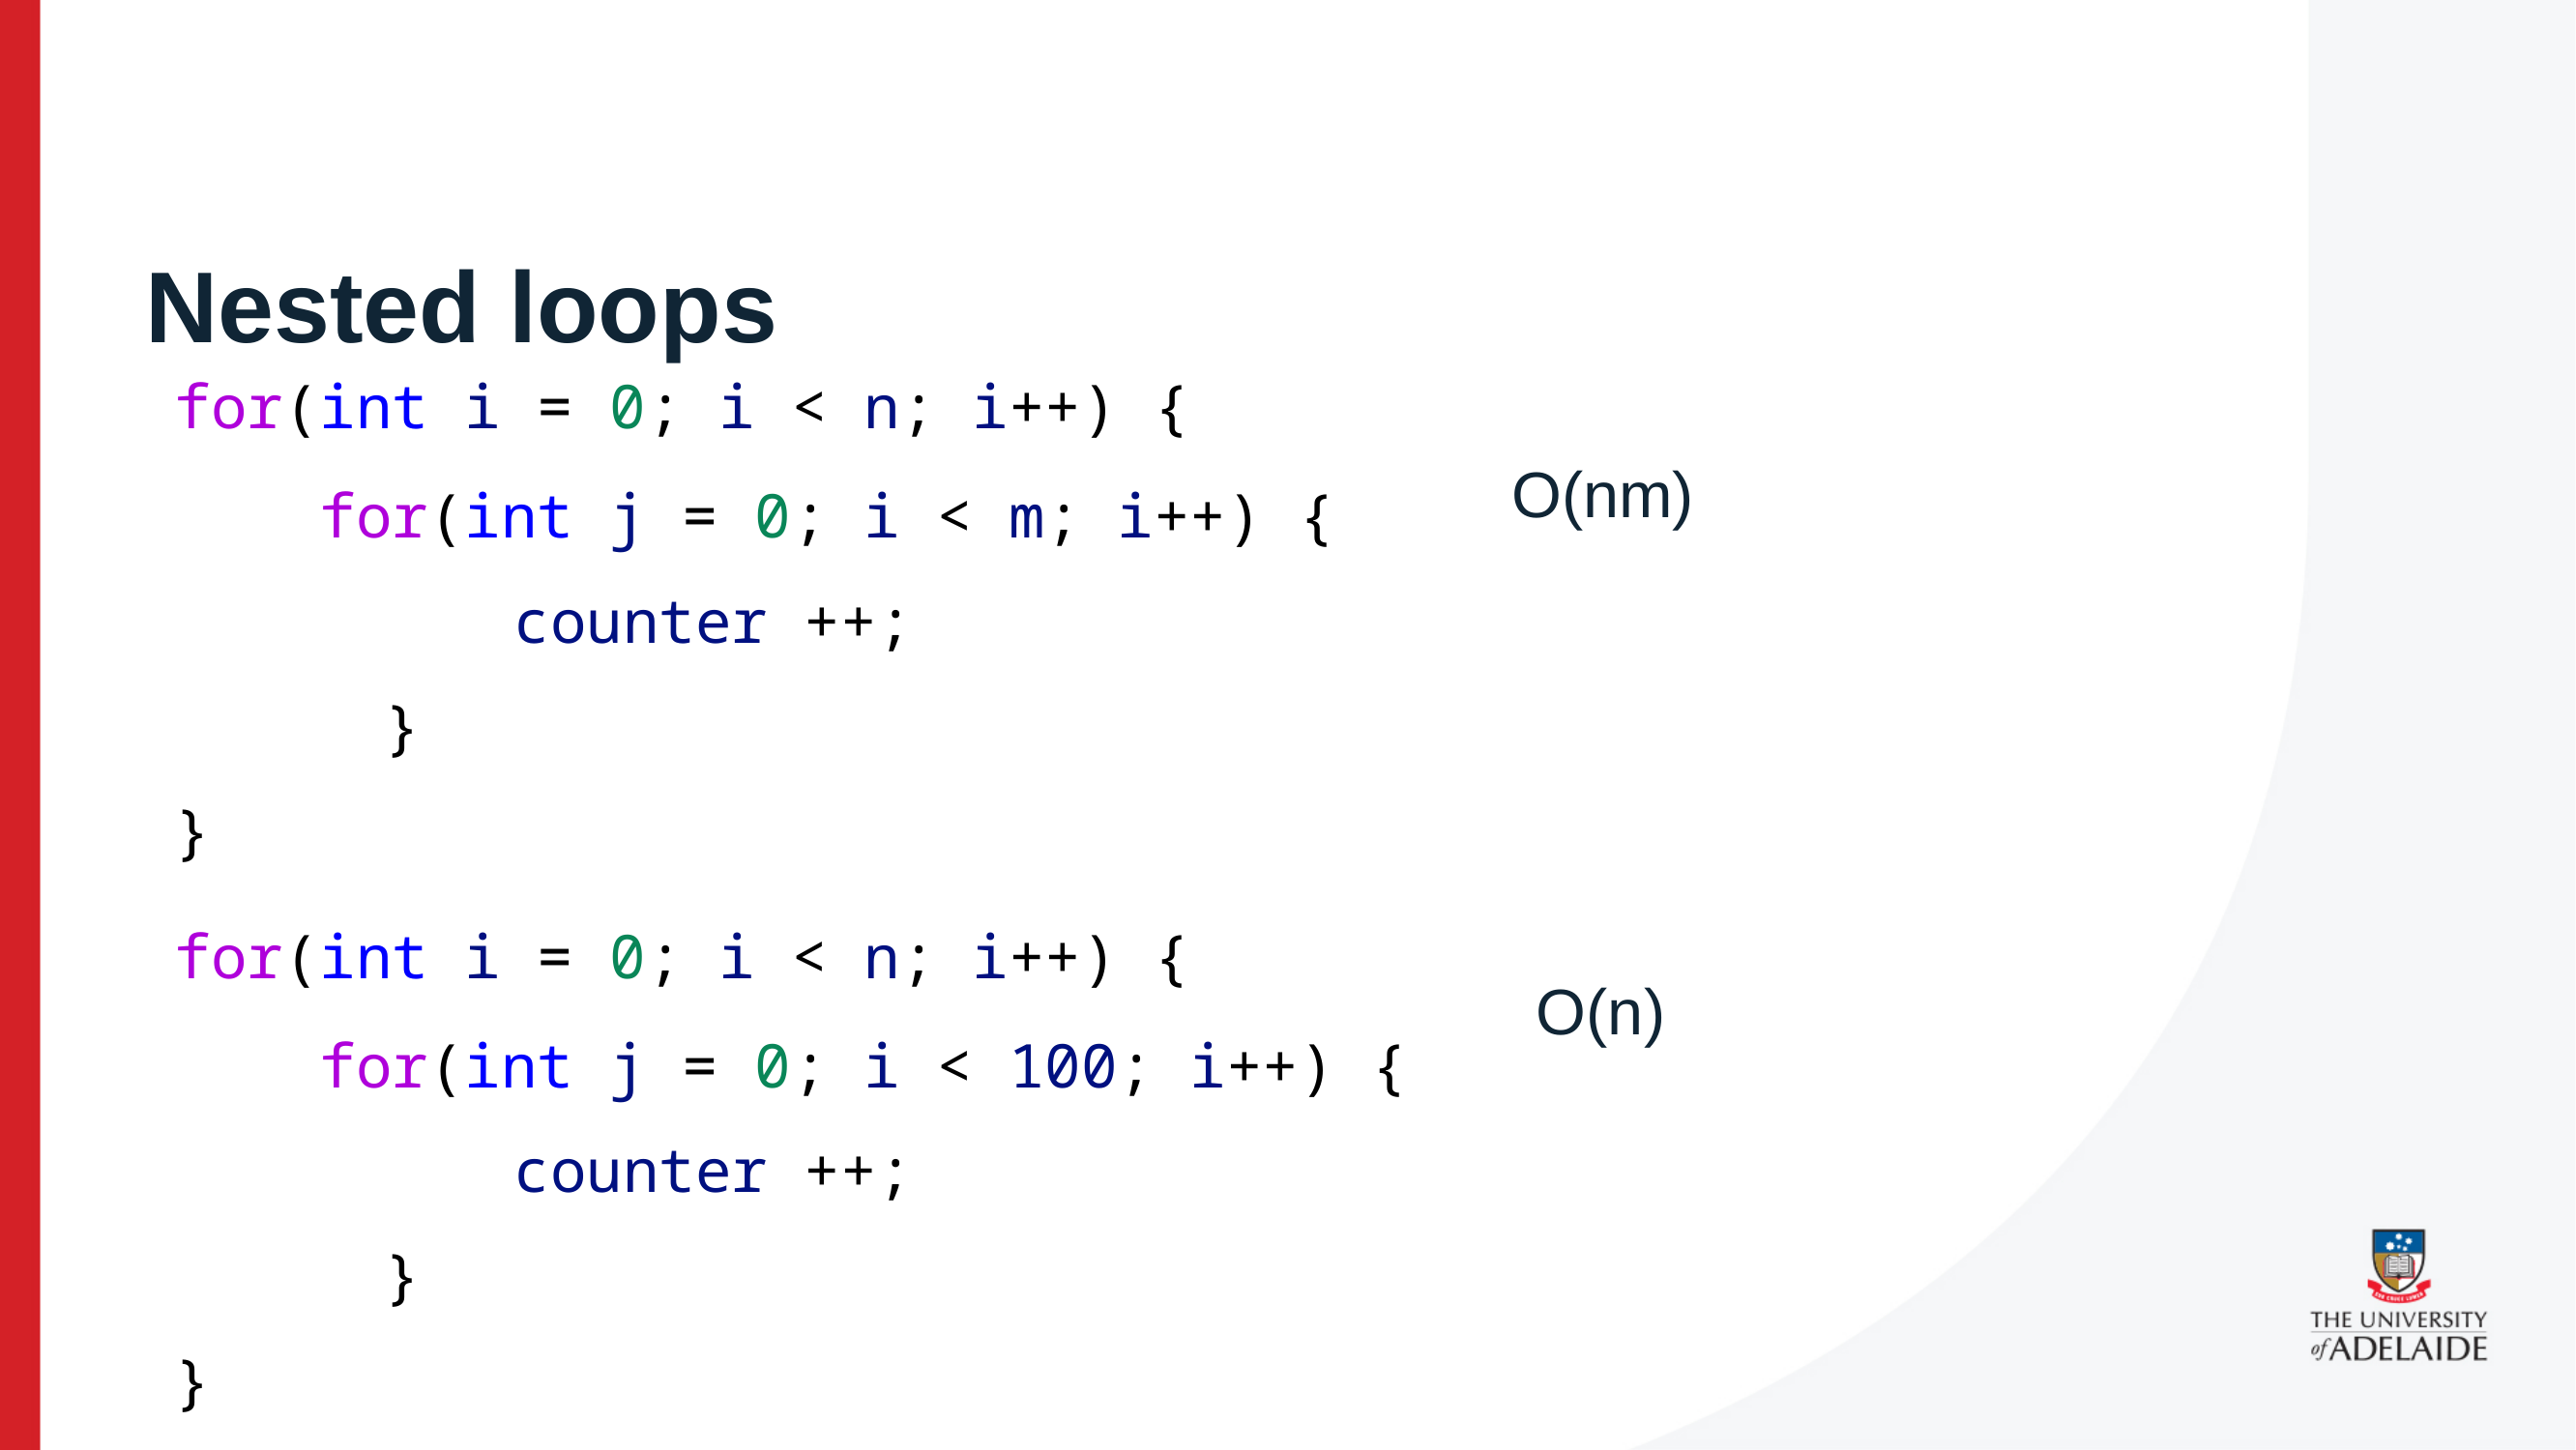

# Nested loops
for(int i = 0; i < n; i++) {
	for(int j = 0; i < m; i++) {
       counter ++;
  }
}

O(nm)

for(int i = 0; i < n; i++) {
	for(int j = 0; i < 100; i++) {
       counter ++;
  }
}

O(n)